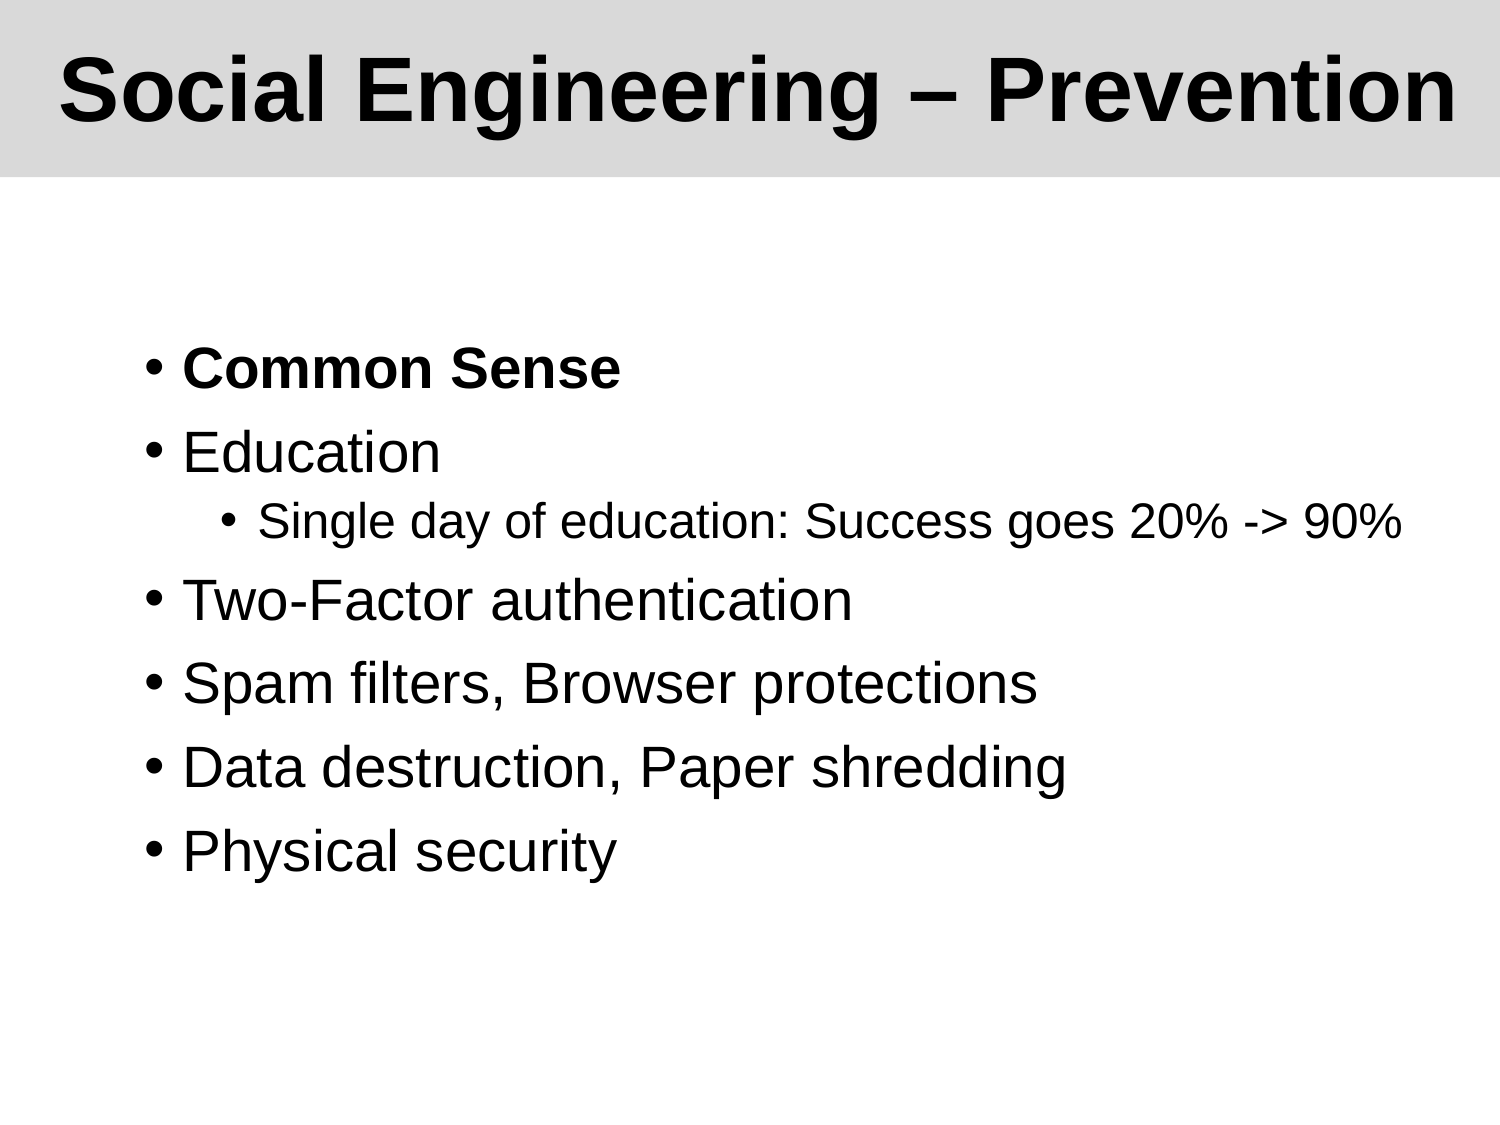

# Social Engineering – Prevention
Common Sense
Education
Single day of education: Success goes 20% -> 90%
Two-Factor authentication
Spam filters, Browser protections
Data destruction, Paper shredding
Physical security